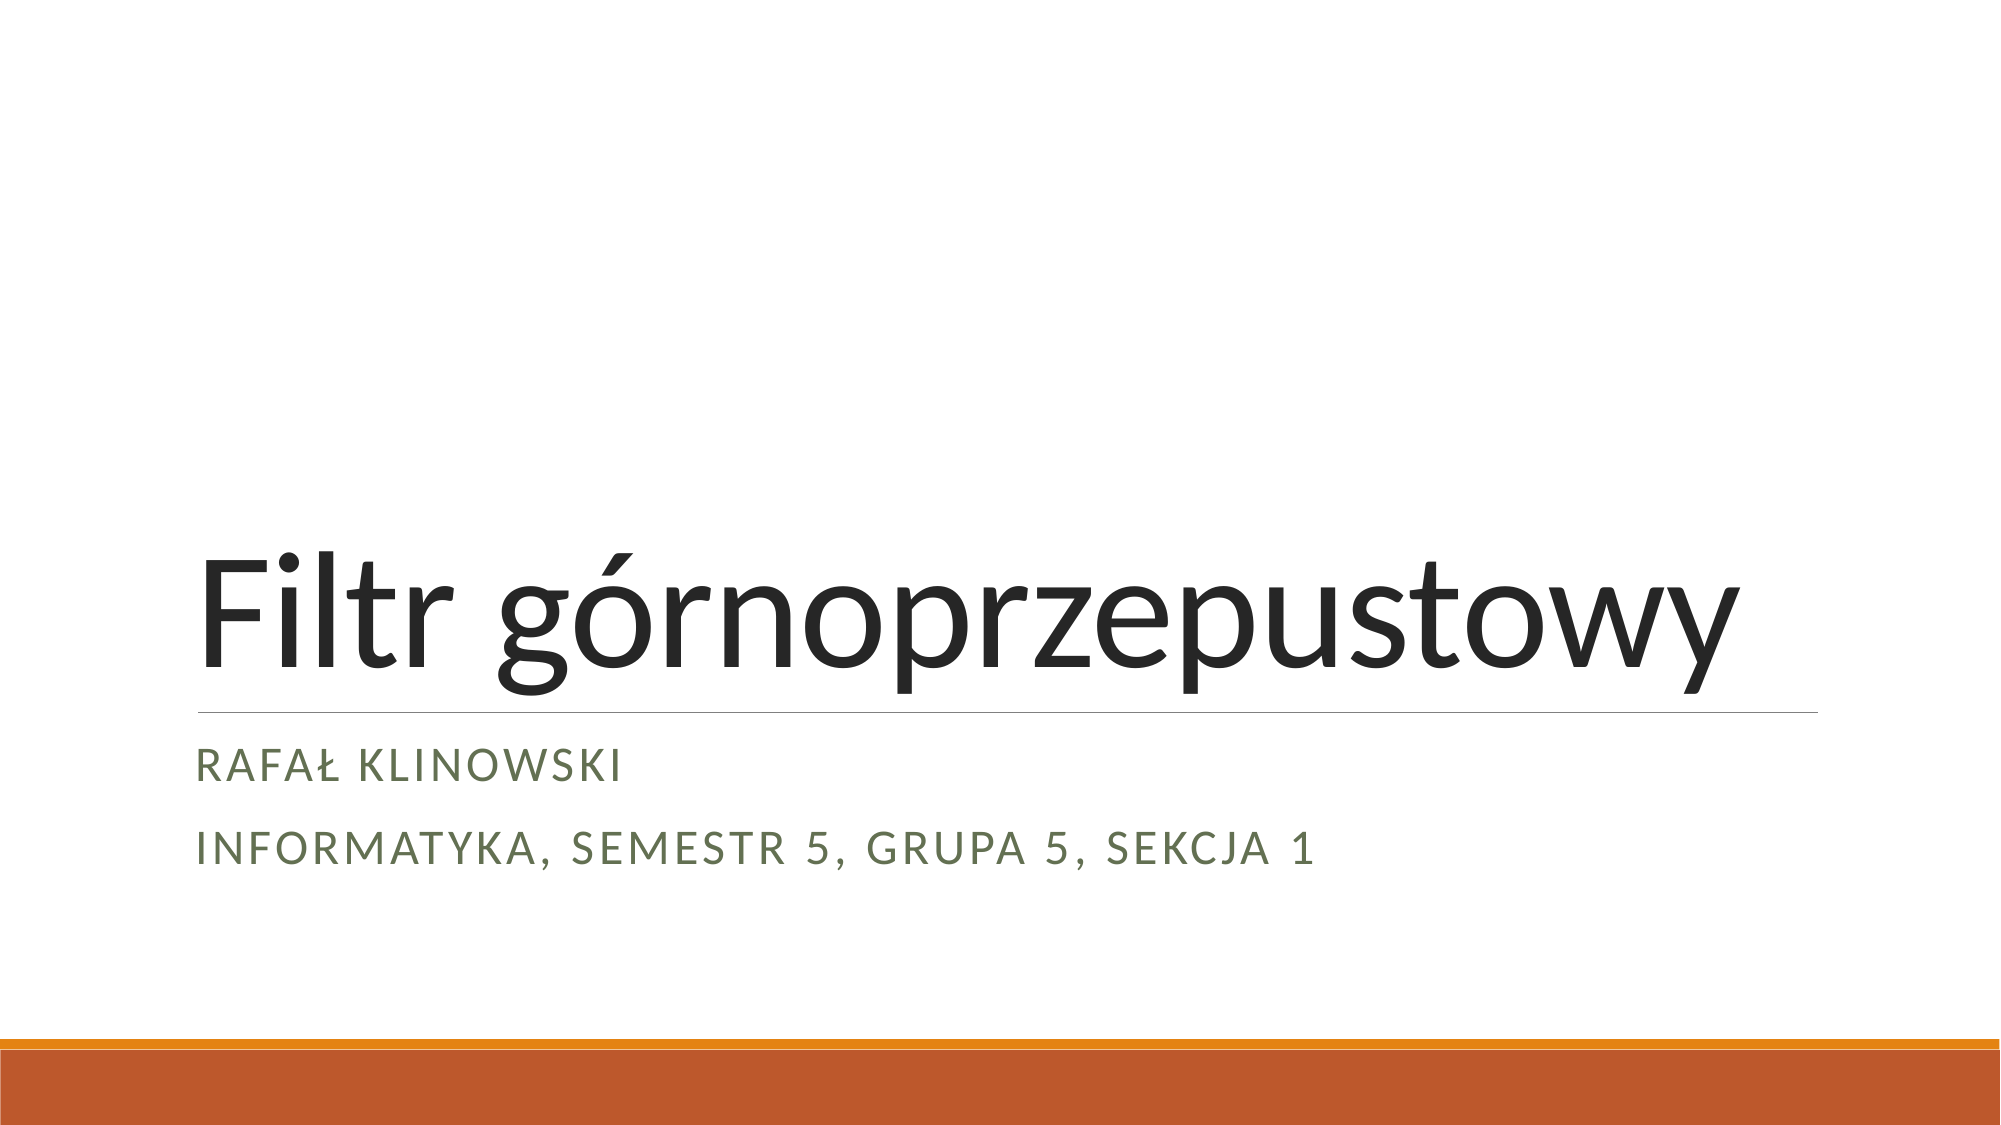

# Filtr górnoprzepustowy
Rafał Klinowski
Informatyka, semestr 5, grupa 5, sekcja 1